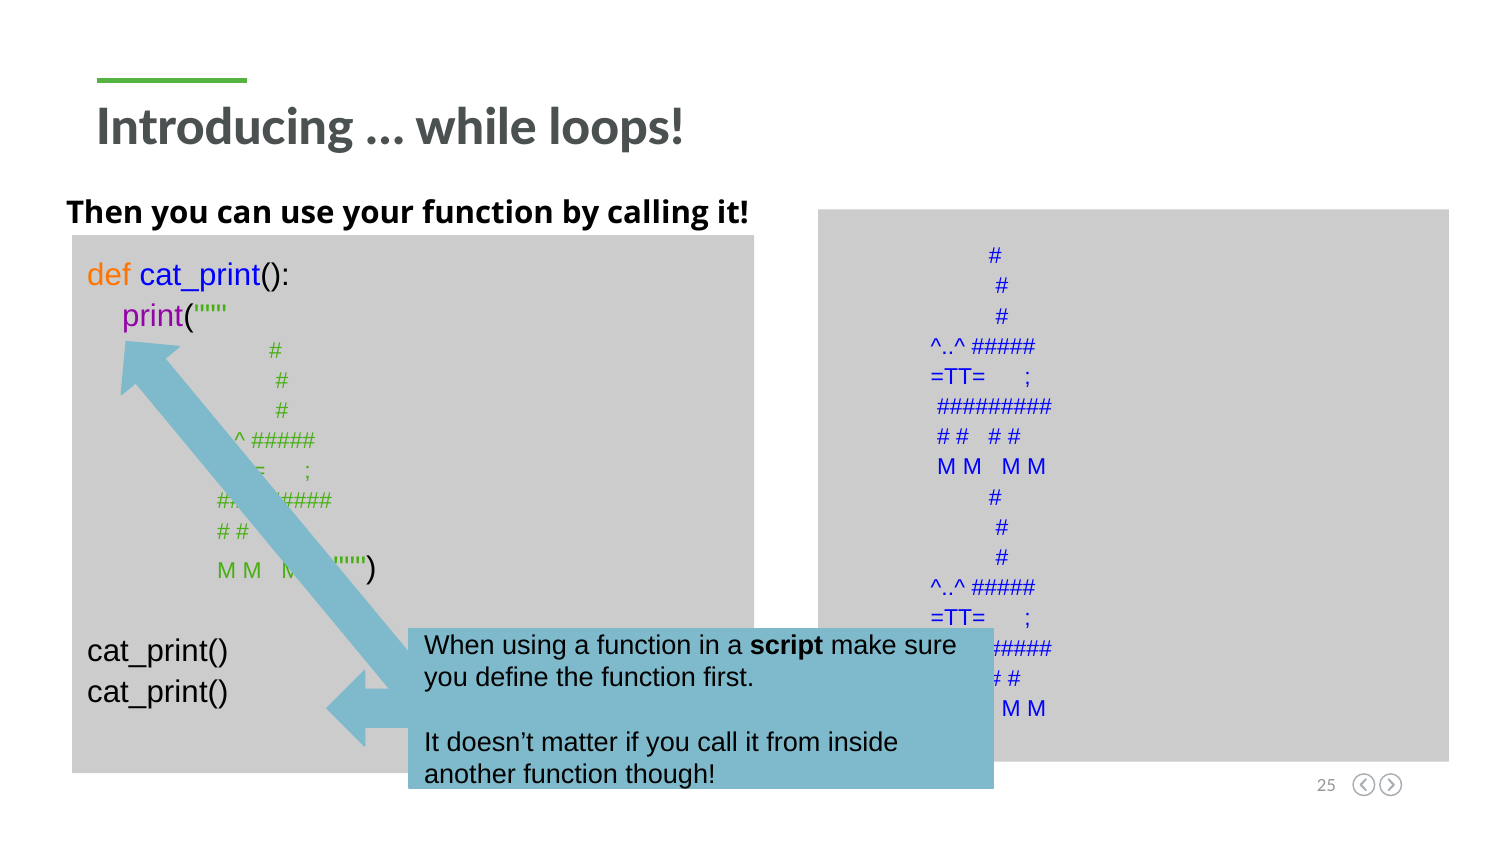

Introducing … while loops!

Then you can use your function by calling it!

                        #
                         #
                         #
               ^..^ #####
               =TT=      ;
                #########
                # #   # #
                M M   M M
                        #
                         #
                         #
               ^..^ #####
               =TT=      ;
                #########
                # #   # #
                M M   M M

def cat_print():
    print("""
                            #
                             #
                             #
                   ^..^ #####
                   =TT=      ;
                    #########
                    # #   # #
                    M M   M M """)

cat_print()
cat_print()

When using a function in a script make sure you define the function first.

It doesn’t matter if you call it from inside another function though!